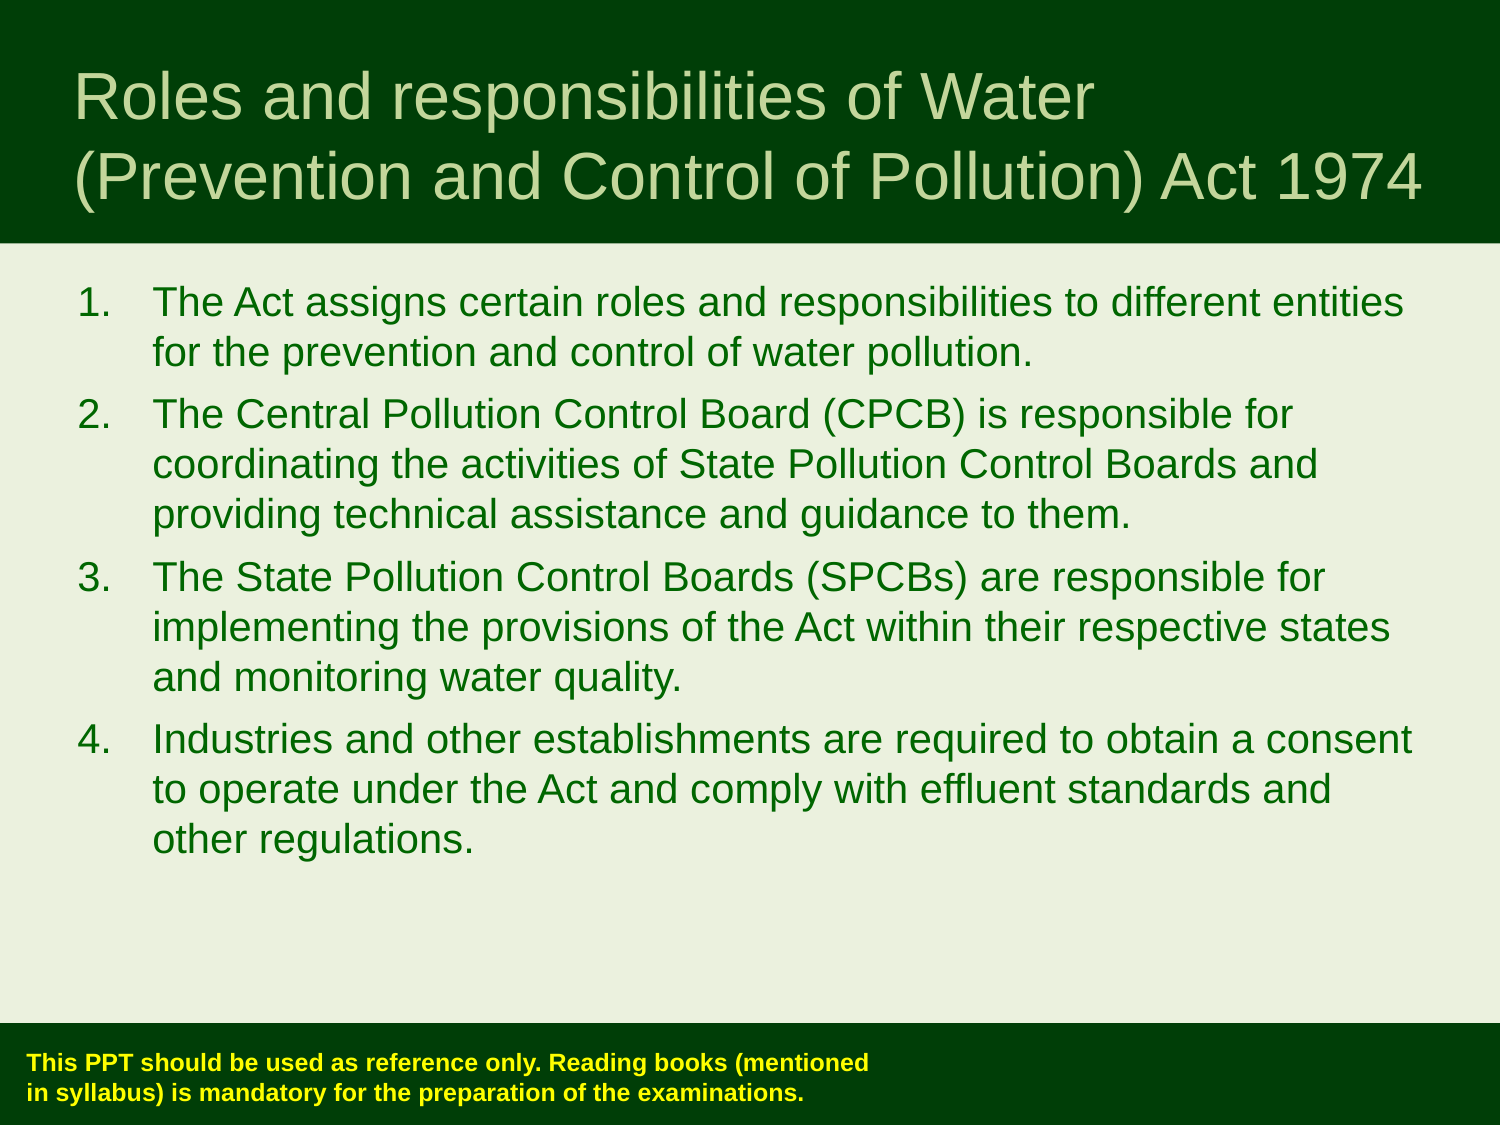

Roles and responsibilities of Water (Prevention and Control of Pollution) Act 1974
The Act assigns certain roles and responsibilities to different entities for the prevention and control of water pollution.
The Central Pollution Control Board (CPCB) is responsible for coordinating the activities of State Pollution Control Boards and providing technical assistance and guidance to them.
The State Pollution Control Boards (SPCBs) are responsible for implementing the provisions of the Act within their respective states and monitoring water quality.
Industries and other establishments are required to obtain a consent to operate under the Act and comply with effluent standards and other regulations.